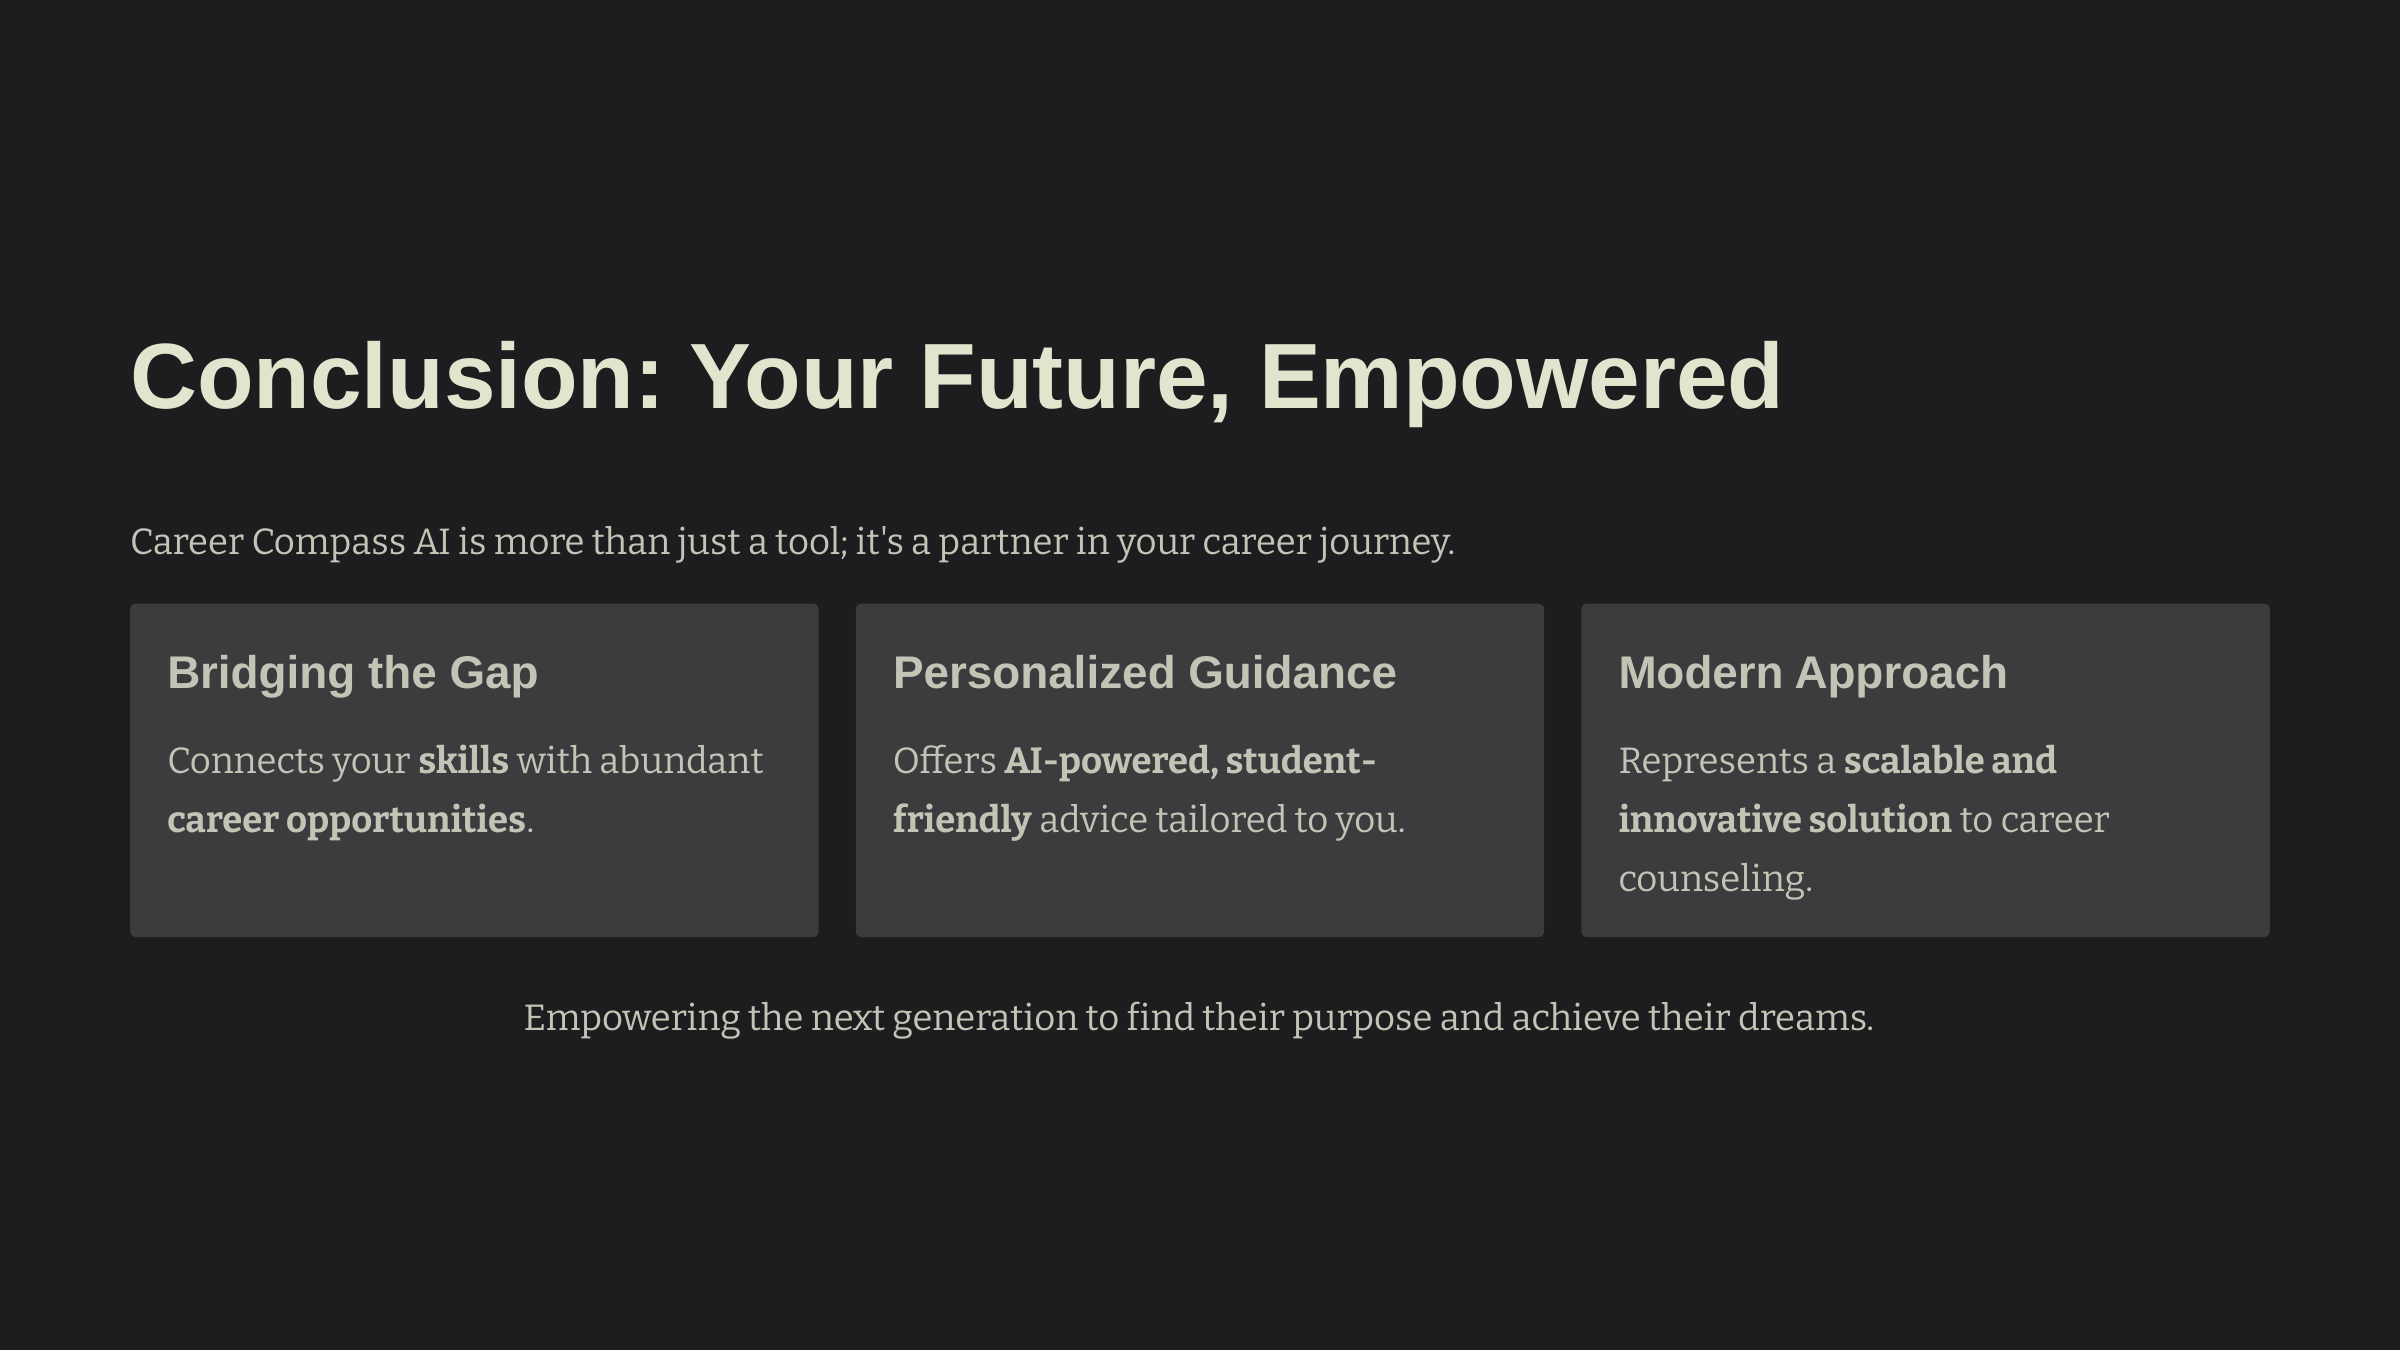

Conclusion: Your Future, Empowered
Career Compass AI is more than just a tool; it's a partner in your career journey.

Bridging the Gap
Personalized Guidance
Modern Approach
Connects your skills with abundant career opportunities.
Offers AI-powered, student-friendly advice tailored to you.
Represents a scalable and innovative solution to career counseling.
Empowering the next generation to find their purpose and achieve their dreams.